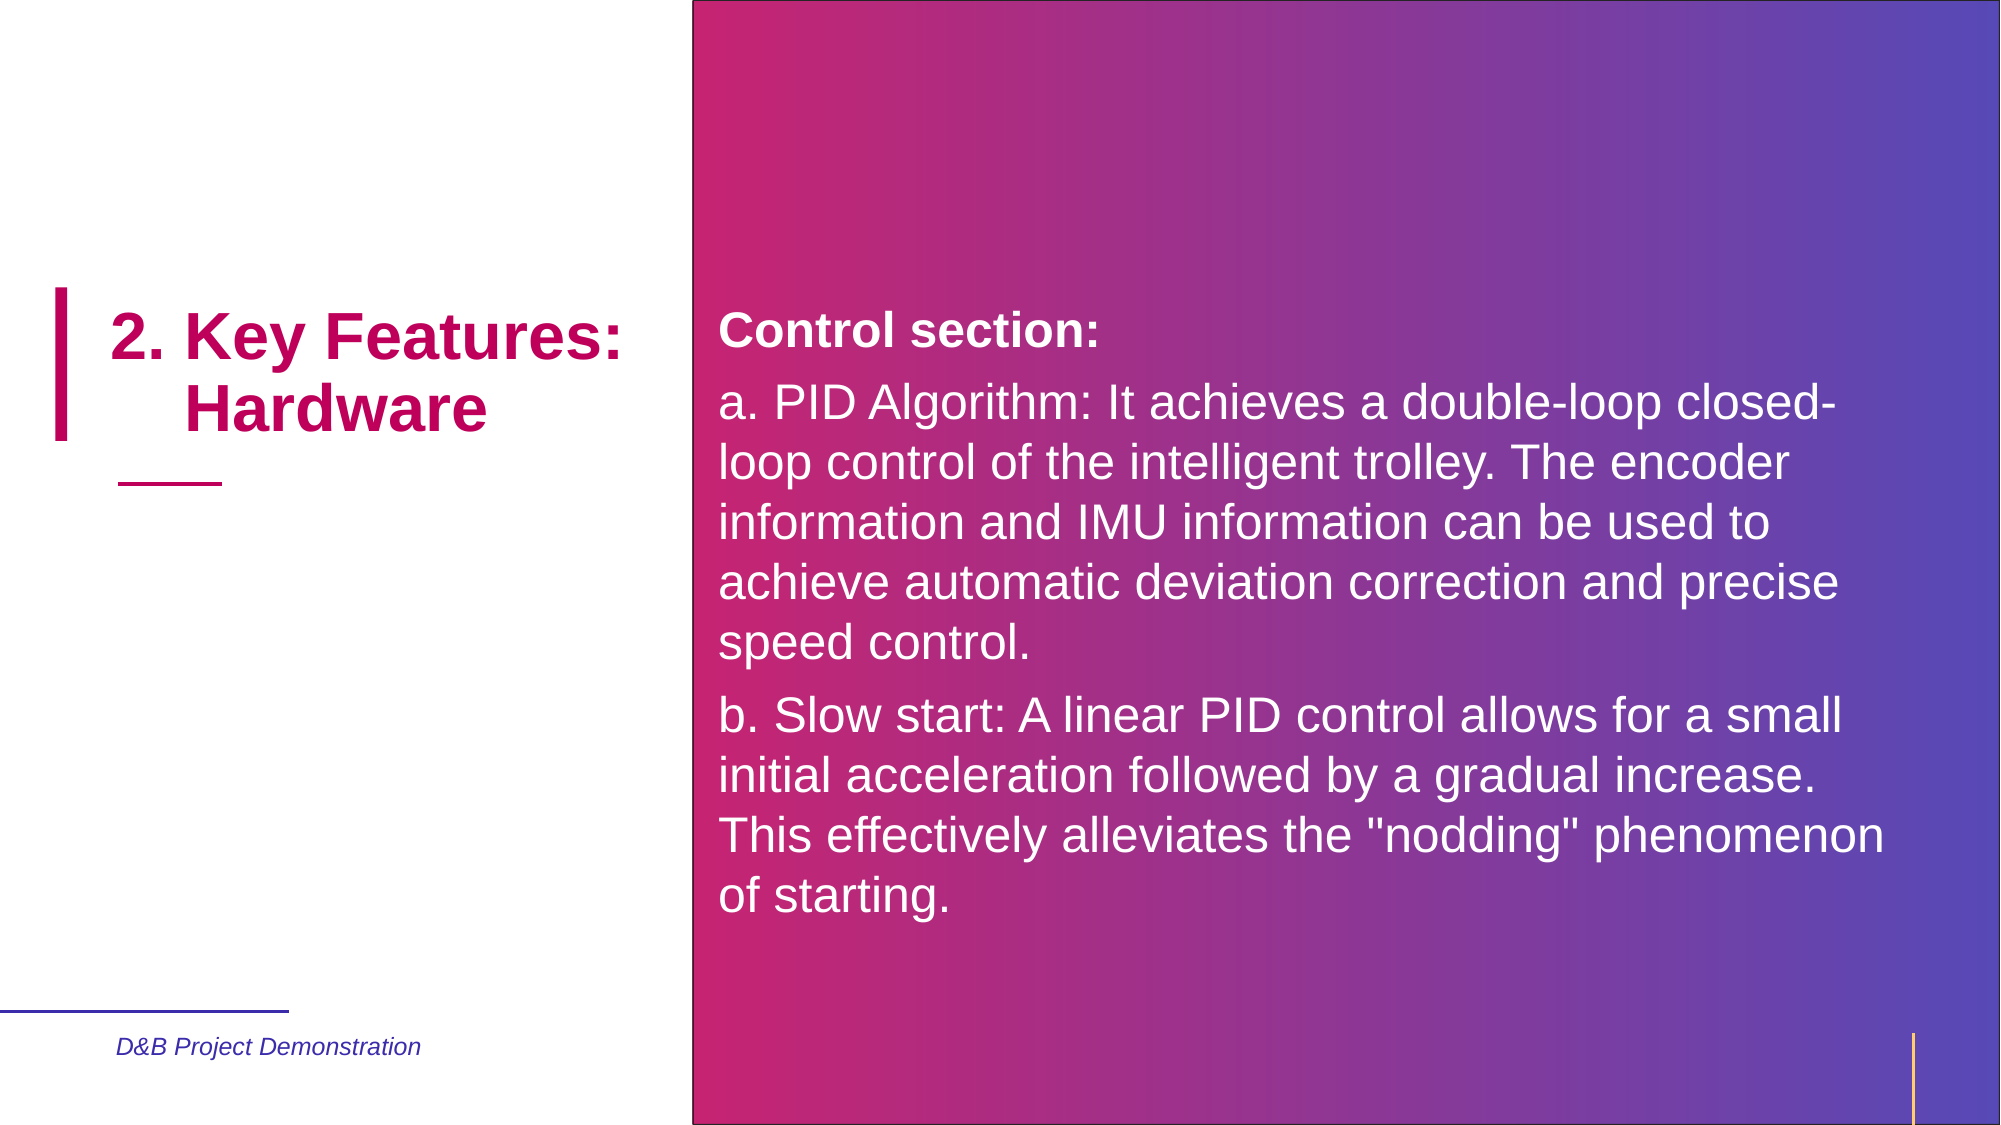

# 2. Key Features: Hardware
Control section:
a. PID Algorithm: It achieves a double-loop closed-loop control of the intelligent trolley. The encoder information and IMU information can be used to achieve automatic deviation correction and precise speed control.
b. Slow start: A linear PID control allows for a small initial acceleration followed by a gradual increase. This effectively alleviates the "nodding" phenomenon of starting.

D&B Project Demonstration
9